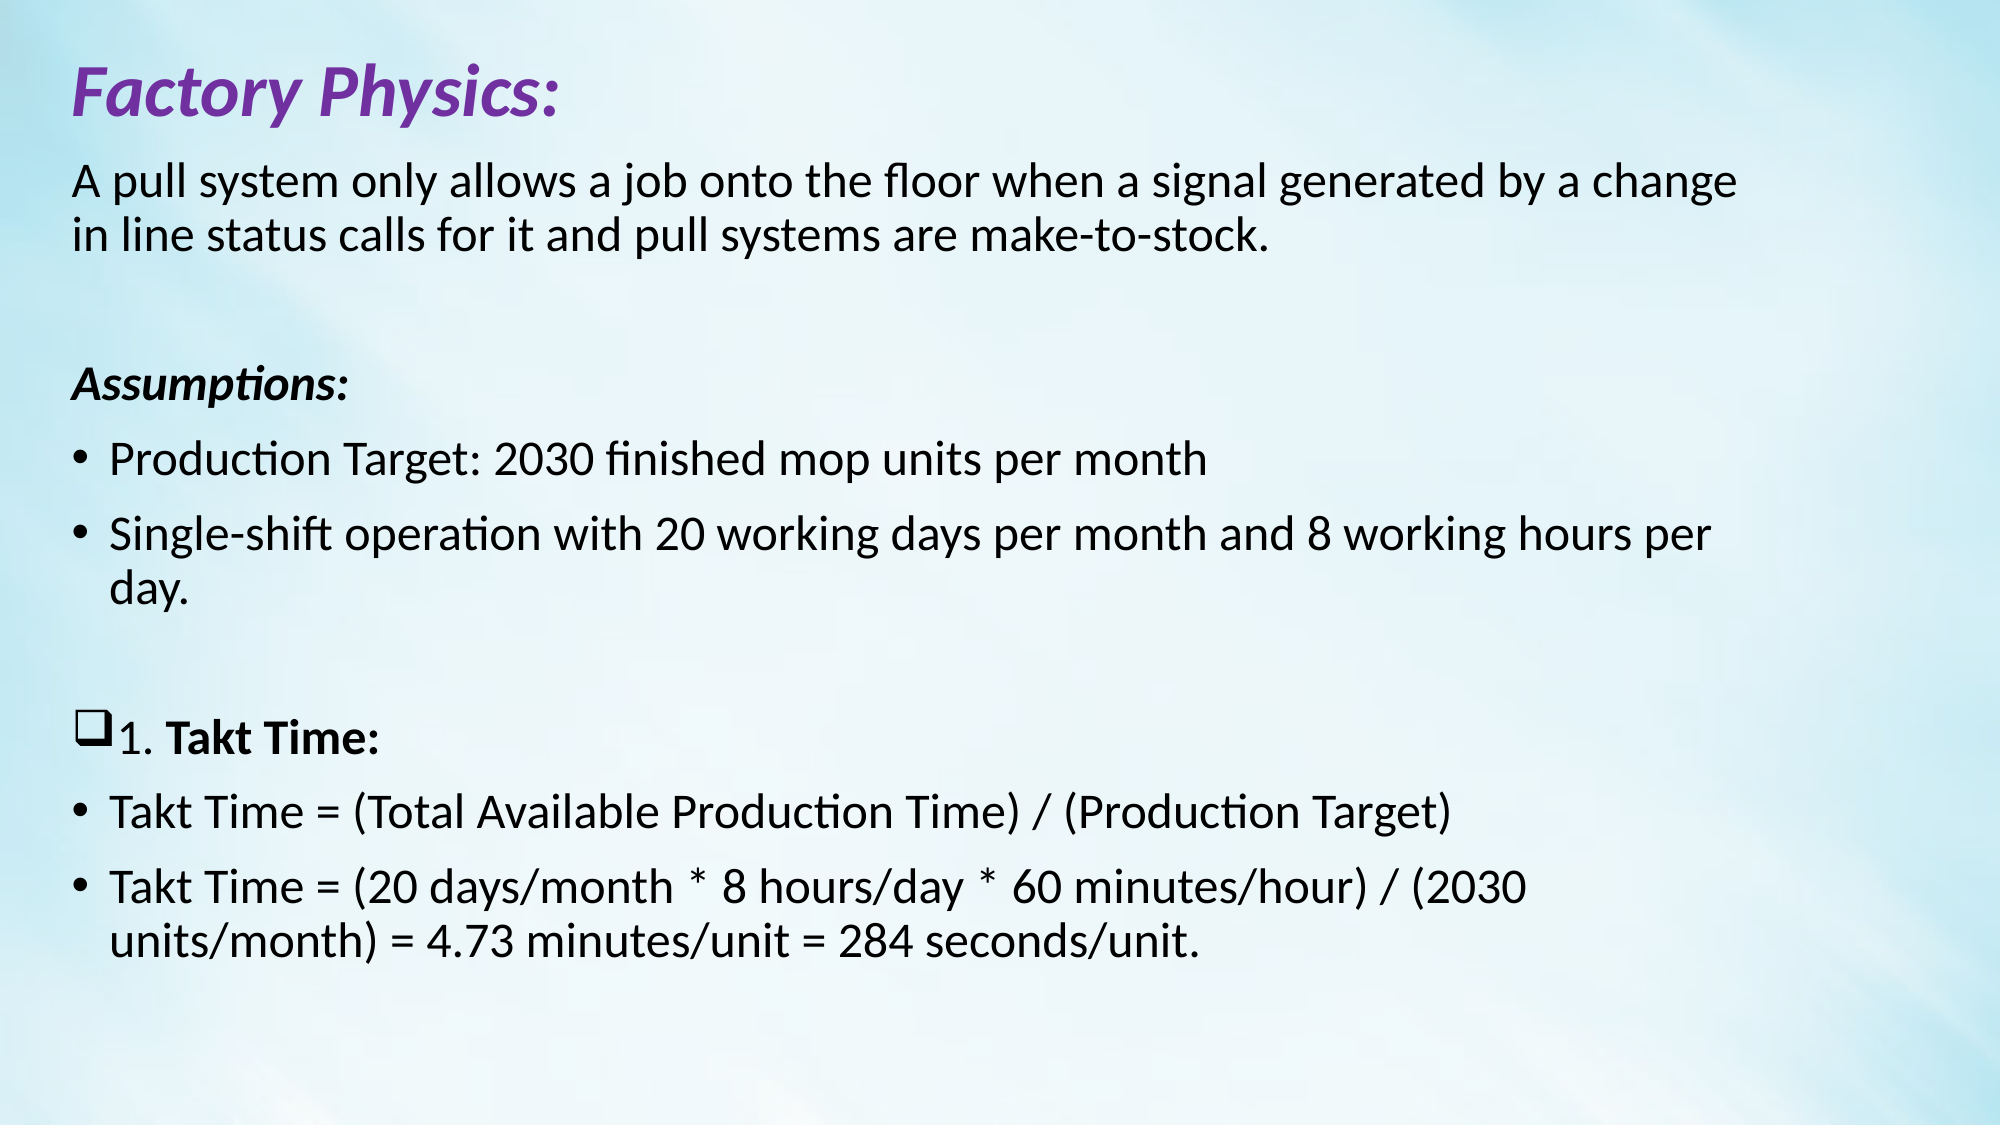

Factory Physics:
A pull system only allows a job onto the floor when a signal generated by a change in line status calls for it and pull systems are make-to-stock.

Assumptions:
Production Target: 2030 finished mop units per month
Single-shift operation with 20 working days per month and 8 working hours per day.

1. Takt Time:
Takt Time = (Total Available Production Time) / (Production Target)
Takt Time = (20 days/month * 8 hours/day * 60 minutes/hour) / (2030 units/month) = 4.73 minutes/unit = 284 seconds/unit.